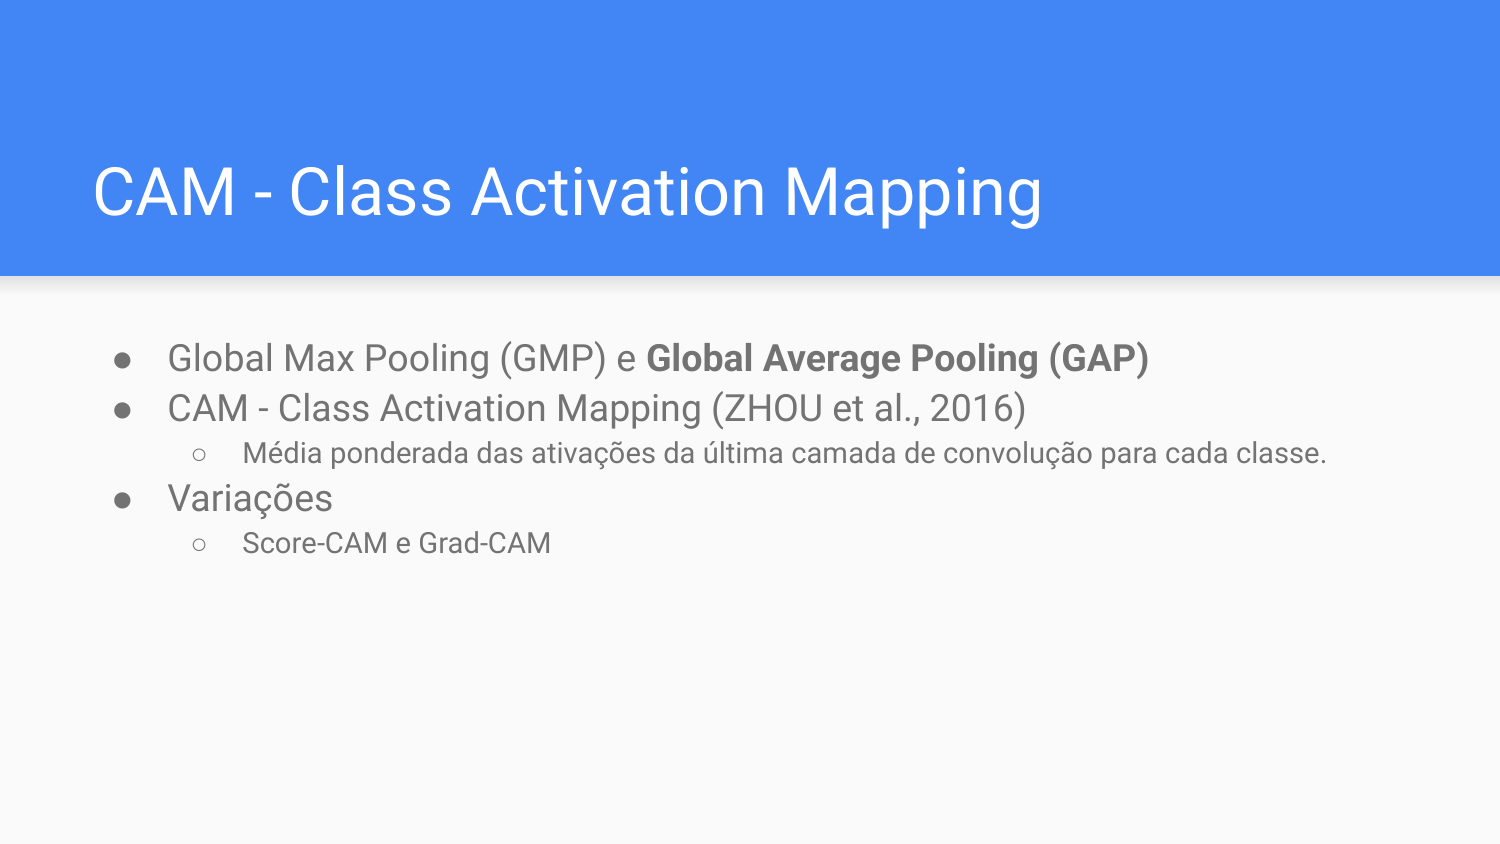

# CAM - Class Activation Mapping
Global Max Pooling (GMP) e Global Average Pooling (GAP)
CAM - Class Activation Mapping (ZHOU et al., 2016)
Média ponderada das ativações da última camada de convolução para cada classe.
Variações
Score-CAM e Grad-CAM